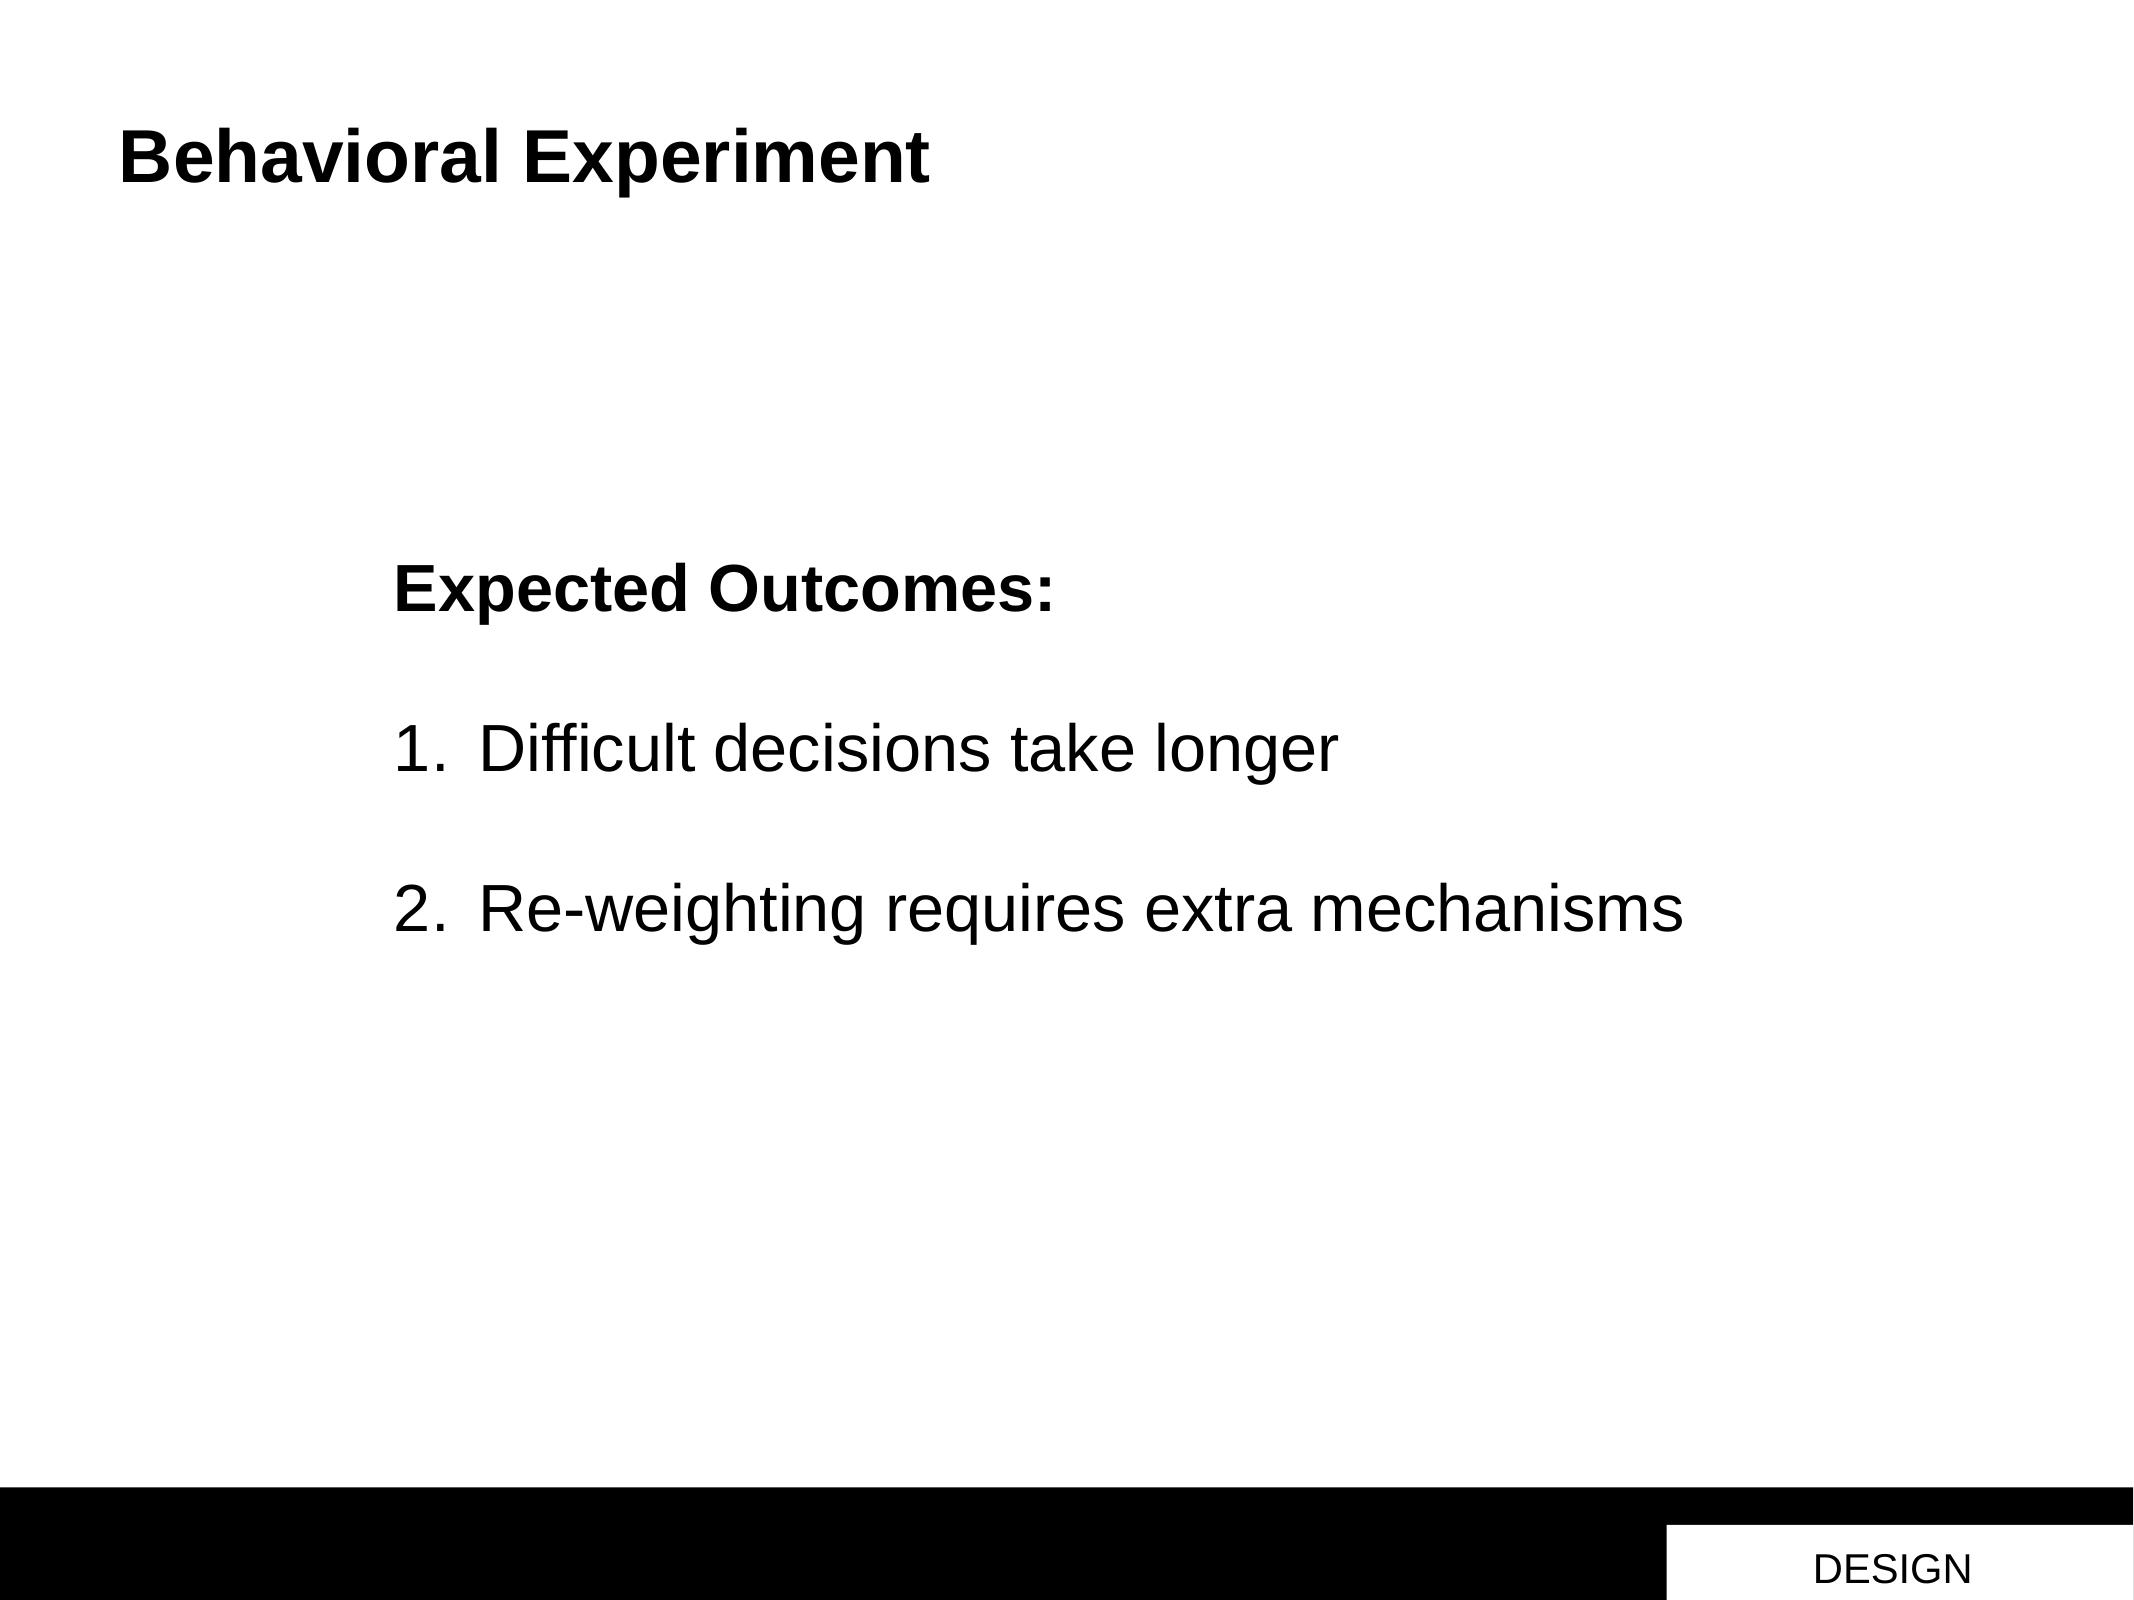

Behavioral Experiment
Expected Outcomes:

Difficult decisions take longer

Re-weighting requires extra mechanisms

DESIGN